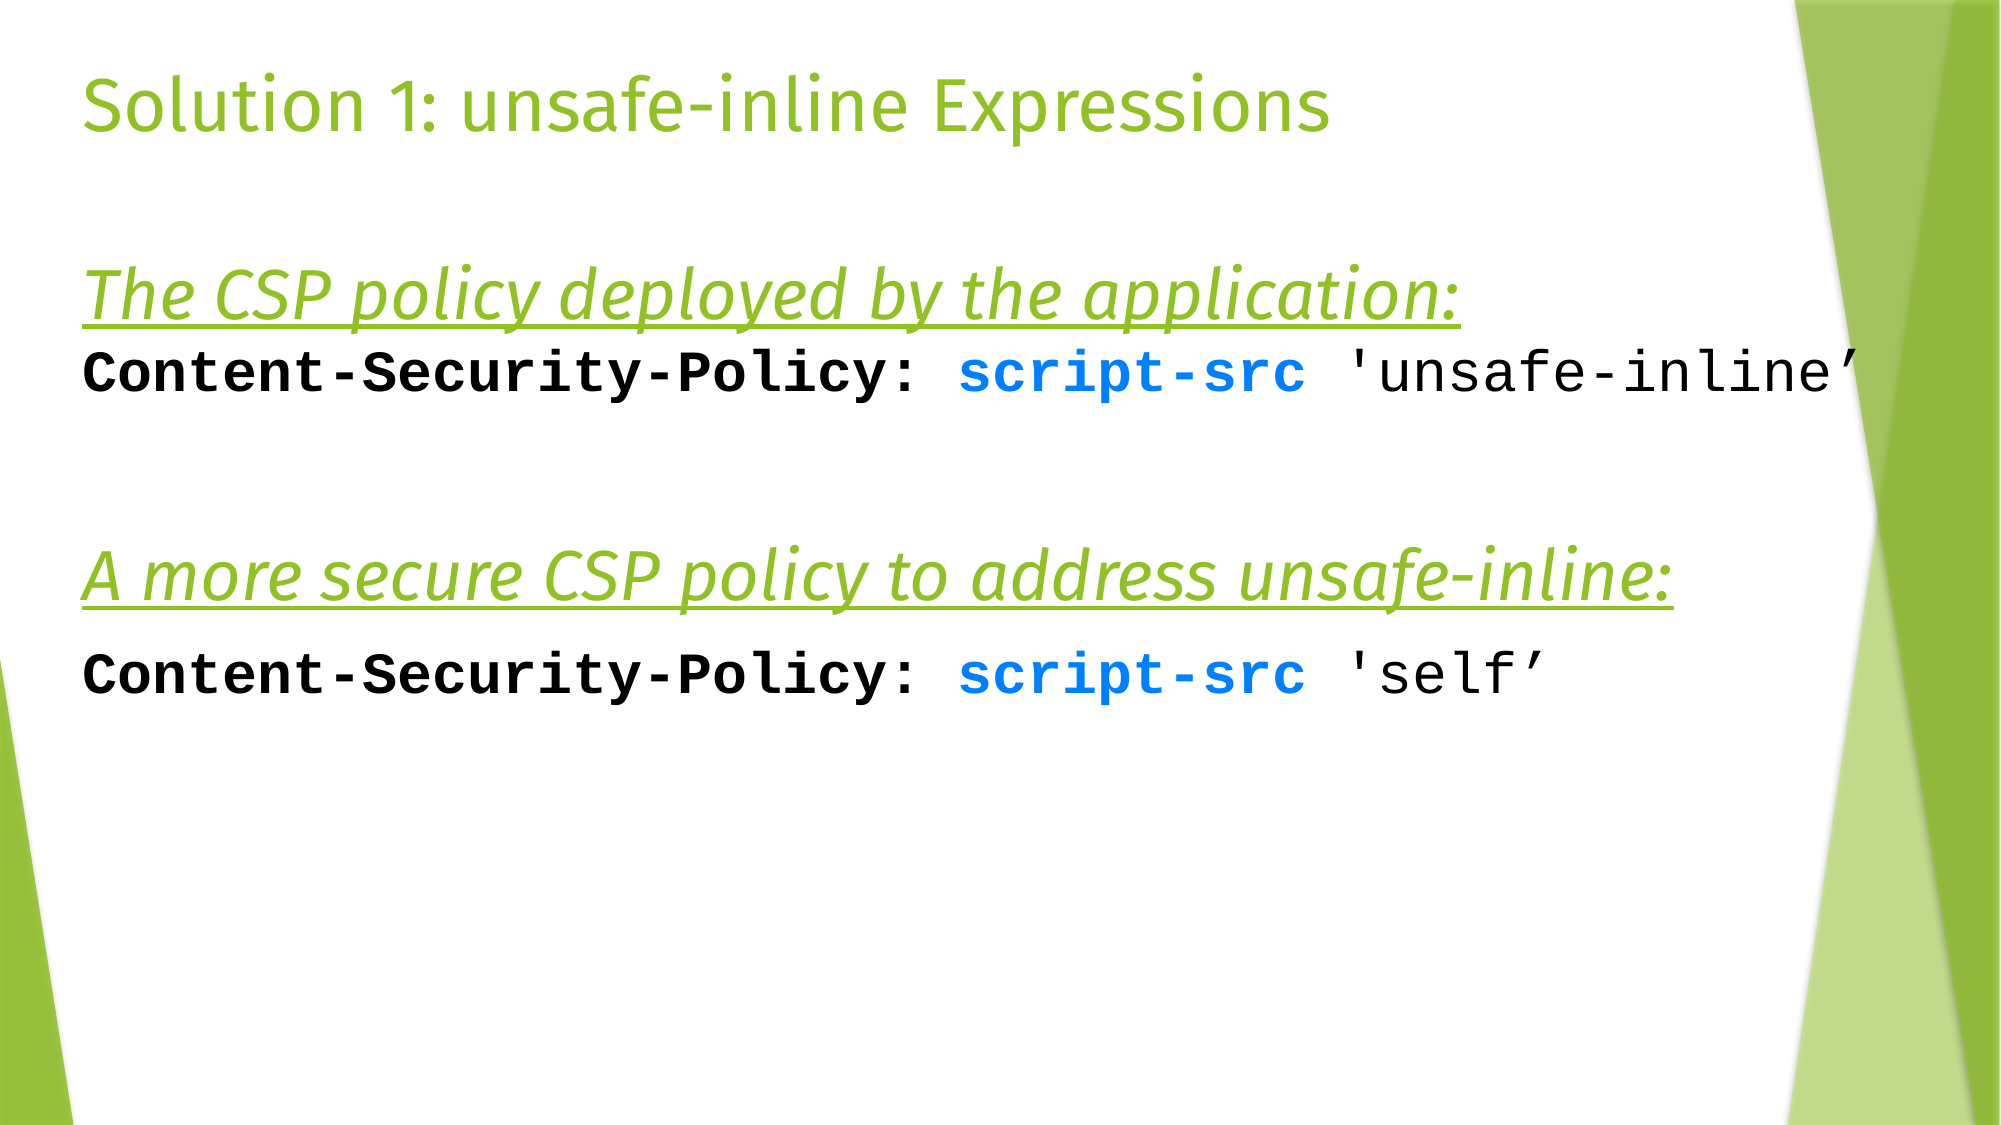

# Solution 1: unsafe-inline Expressions
The CSP policy deployed by the application:
Content-Security-Policy: script-src 'unsafe-inline’

A more secure CSP policy to address unsafe-inline:
Content-Security-Policy: script-src 'self’